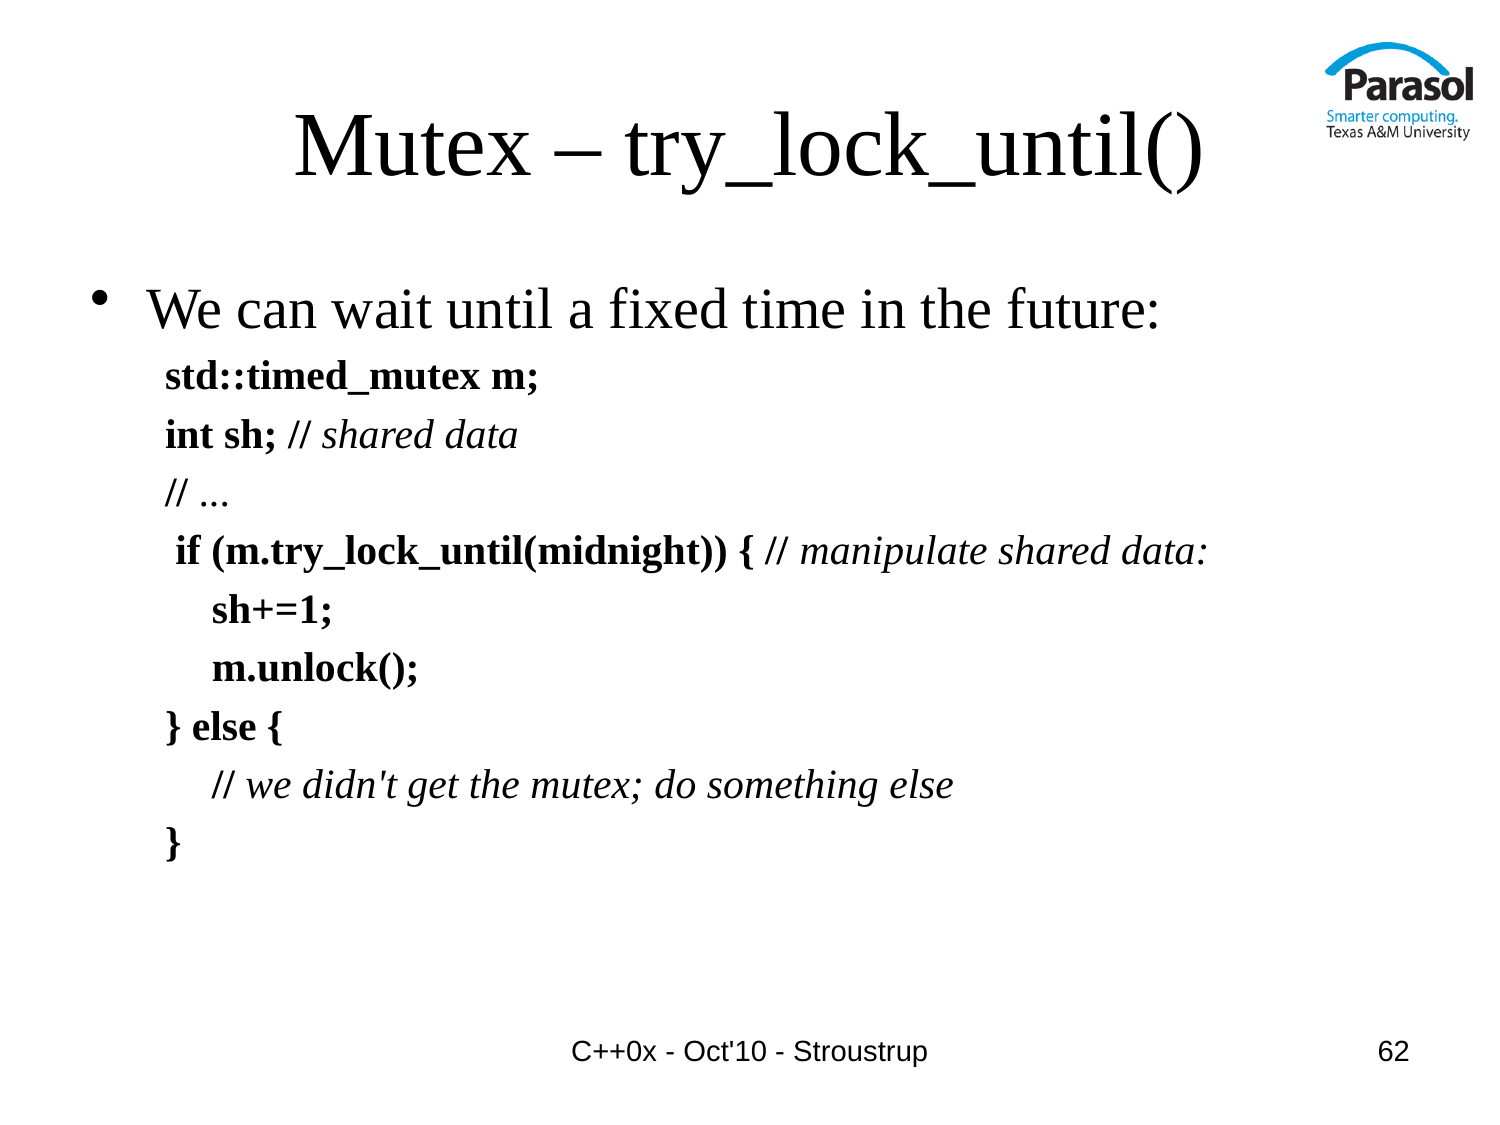

# Mutex – try_lock_until()
We can wait until a fixed time in the future:
std::timed_mutex m;
int sh; // shared data
// ...
 if (m.try_lock_until(midnight)) { // manipulate shared data:
	sh+=1;
	m.unlock();
} else {
	// we didn't get the mutex; do something else
}
C++0x - Oct'10 - Stroustrup
62